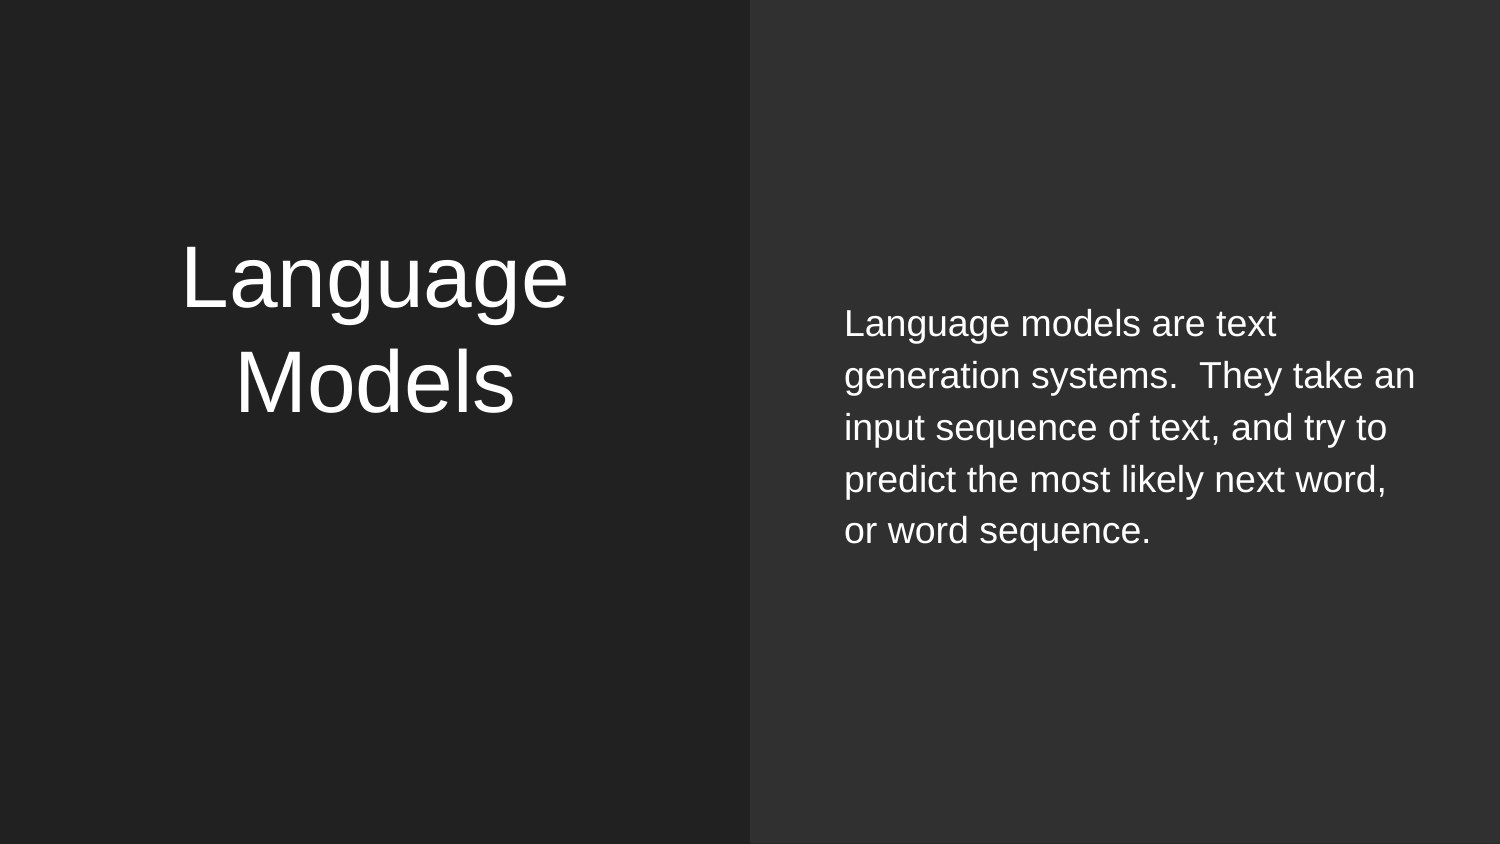

Language models are text generation systems.  They take an input sequence of text, and try to predict the most likely next word, or word sequence.
# Language Models